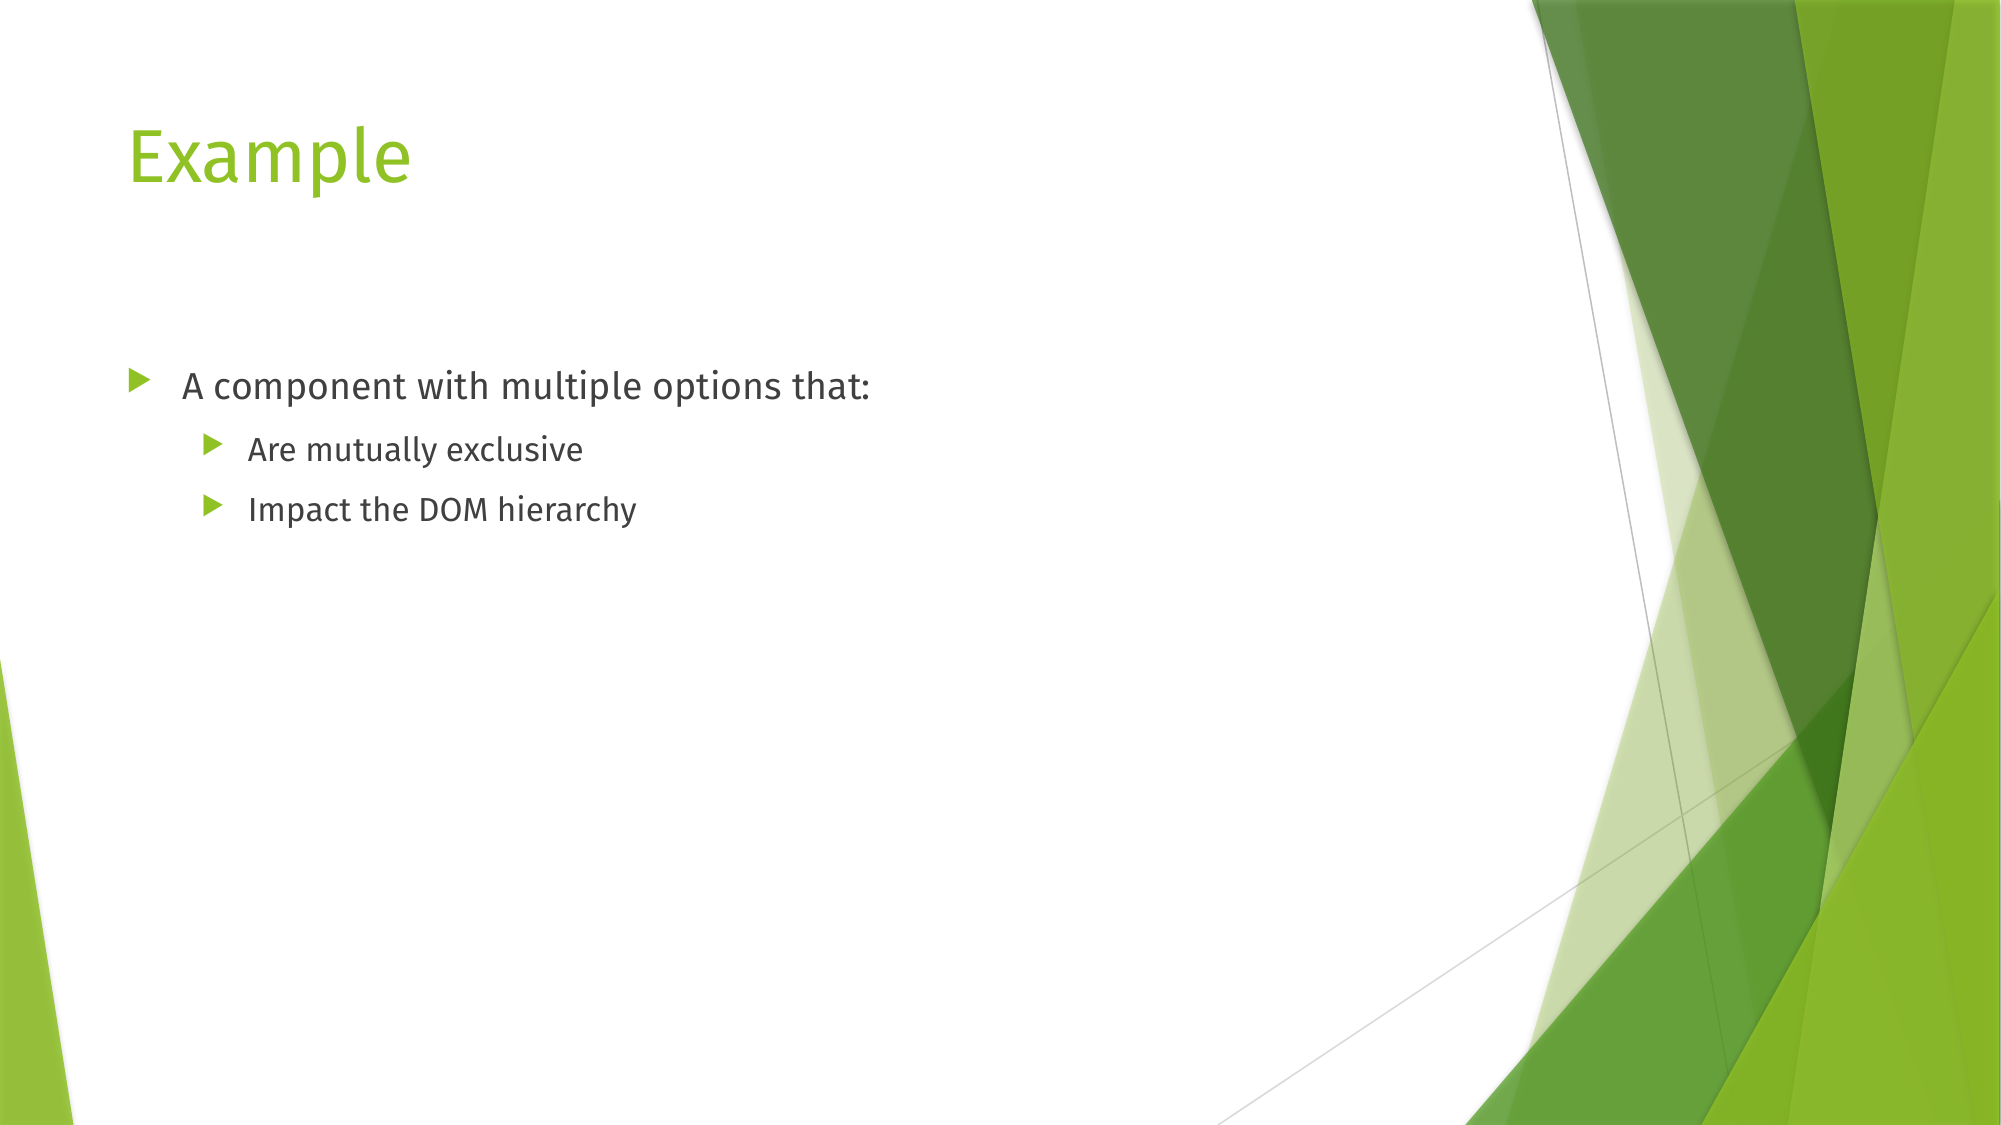

# Example
A component with multiple options that:
Are mutually exclusive
Impact the DOM hierarchy